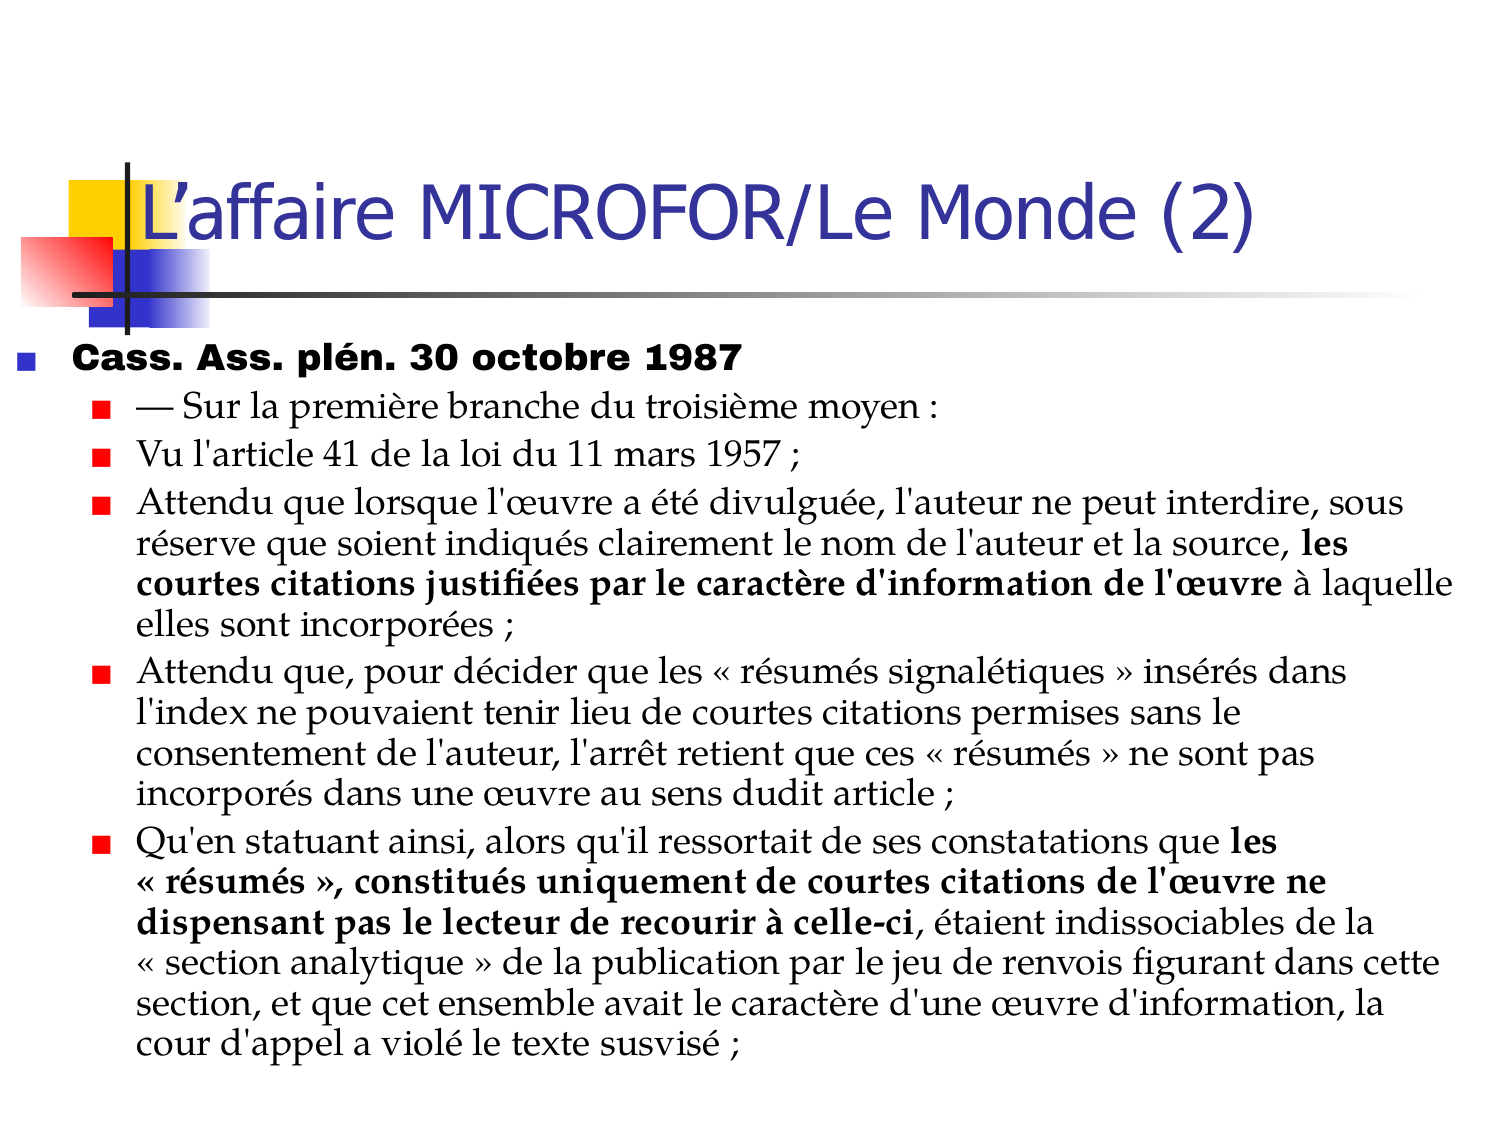

# L’affaire MICROFOR/Le Monde (2)
Cass. Ass. plén. 30 octobre 1987
— Sur la première branche du troisième moyen :
Vu l'article 41 de la loi du 11 mars 1957 ;
Attendu que lorsque l'œuvre a été divulguée, l'auteur ne peut interdire, sous réserve que soient indiqués clairement le nom de l'auteur et la source, les courtes citations justifiées par le caractère d'information de l'œuvre à laquelle elles sont incorporées ;
Attendu que, pour décider que les « résumés signalétiques » insérés dans l'index ne pouvaient tenir lieu de courtes citations permises sans le consentement de l'auteur, l'arrêt retient que ces « résumés » ne sont pas incorporés dans une œuvre au sens dudit article ;
Qu'en statuant ainsi, alors qu'il ressortait de ses constatations que les « résumés », constitués uniquement de courtes citations de l'œuvre ne dispensant pas le lecteur de recourir à celle-ci, étaient indissociables de la « section analytique » de la publication par le jeu de renvois figurant dans cette section, et que cet ensemble avait le caractère d'une œuvre d'information, la cour d'appel a violé le texte susvisé ;